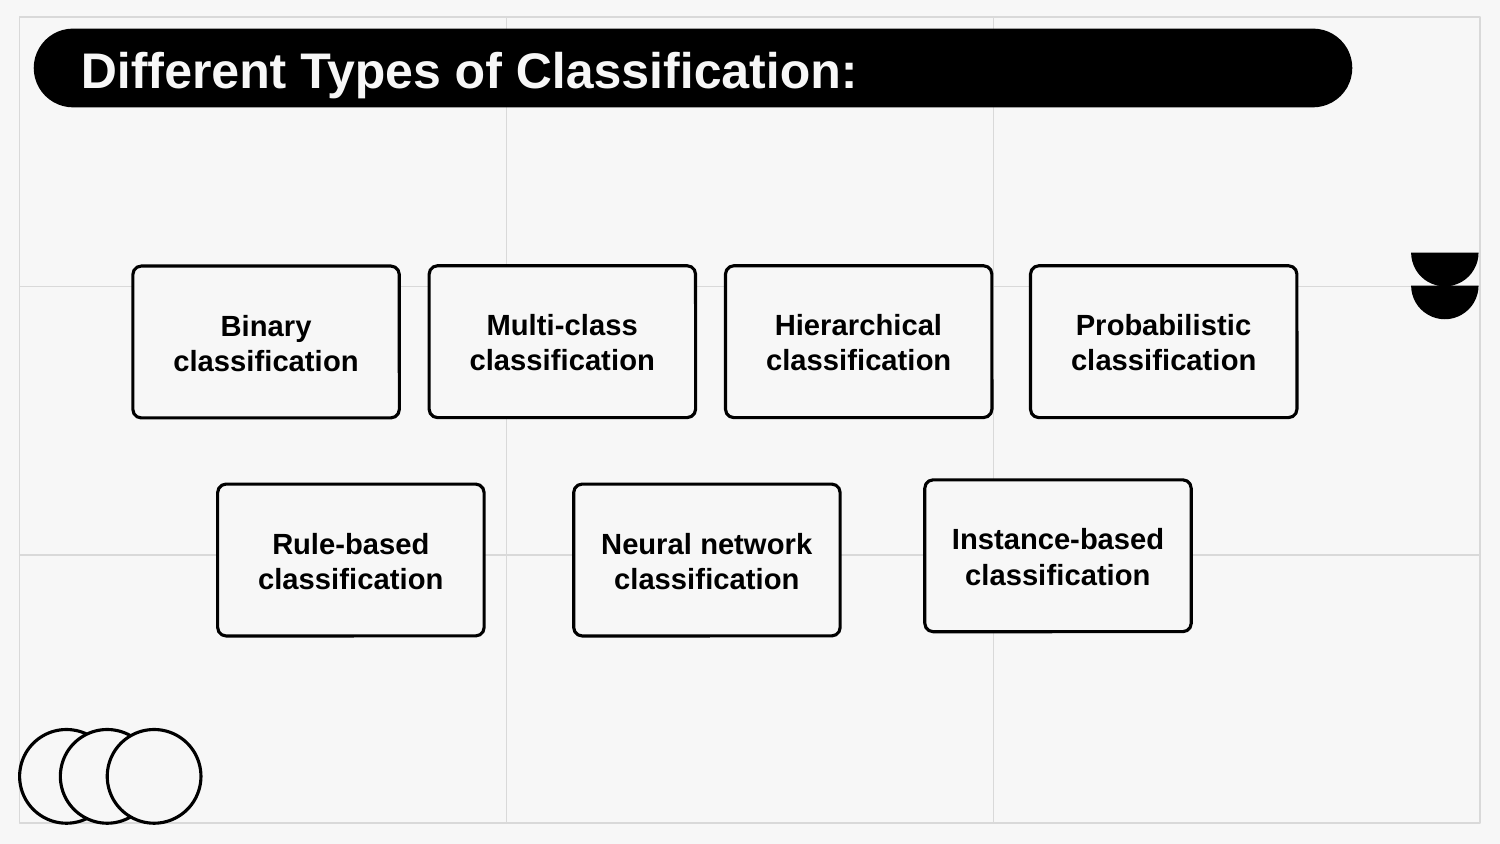

# Different Types of Classification:
Multi-class classification
Hierarchical classification
Probabilistic classification
Binary classification
Instance-based classification
Rule-based classification
Neural network classification